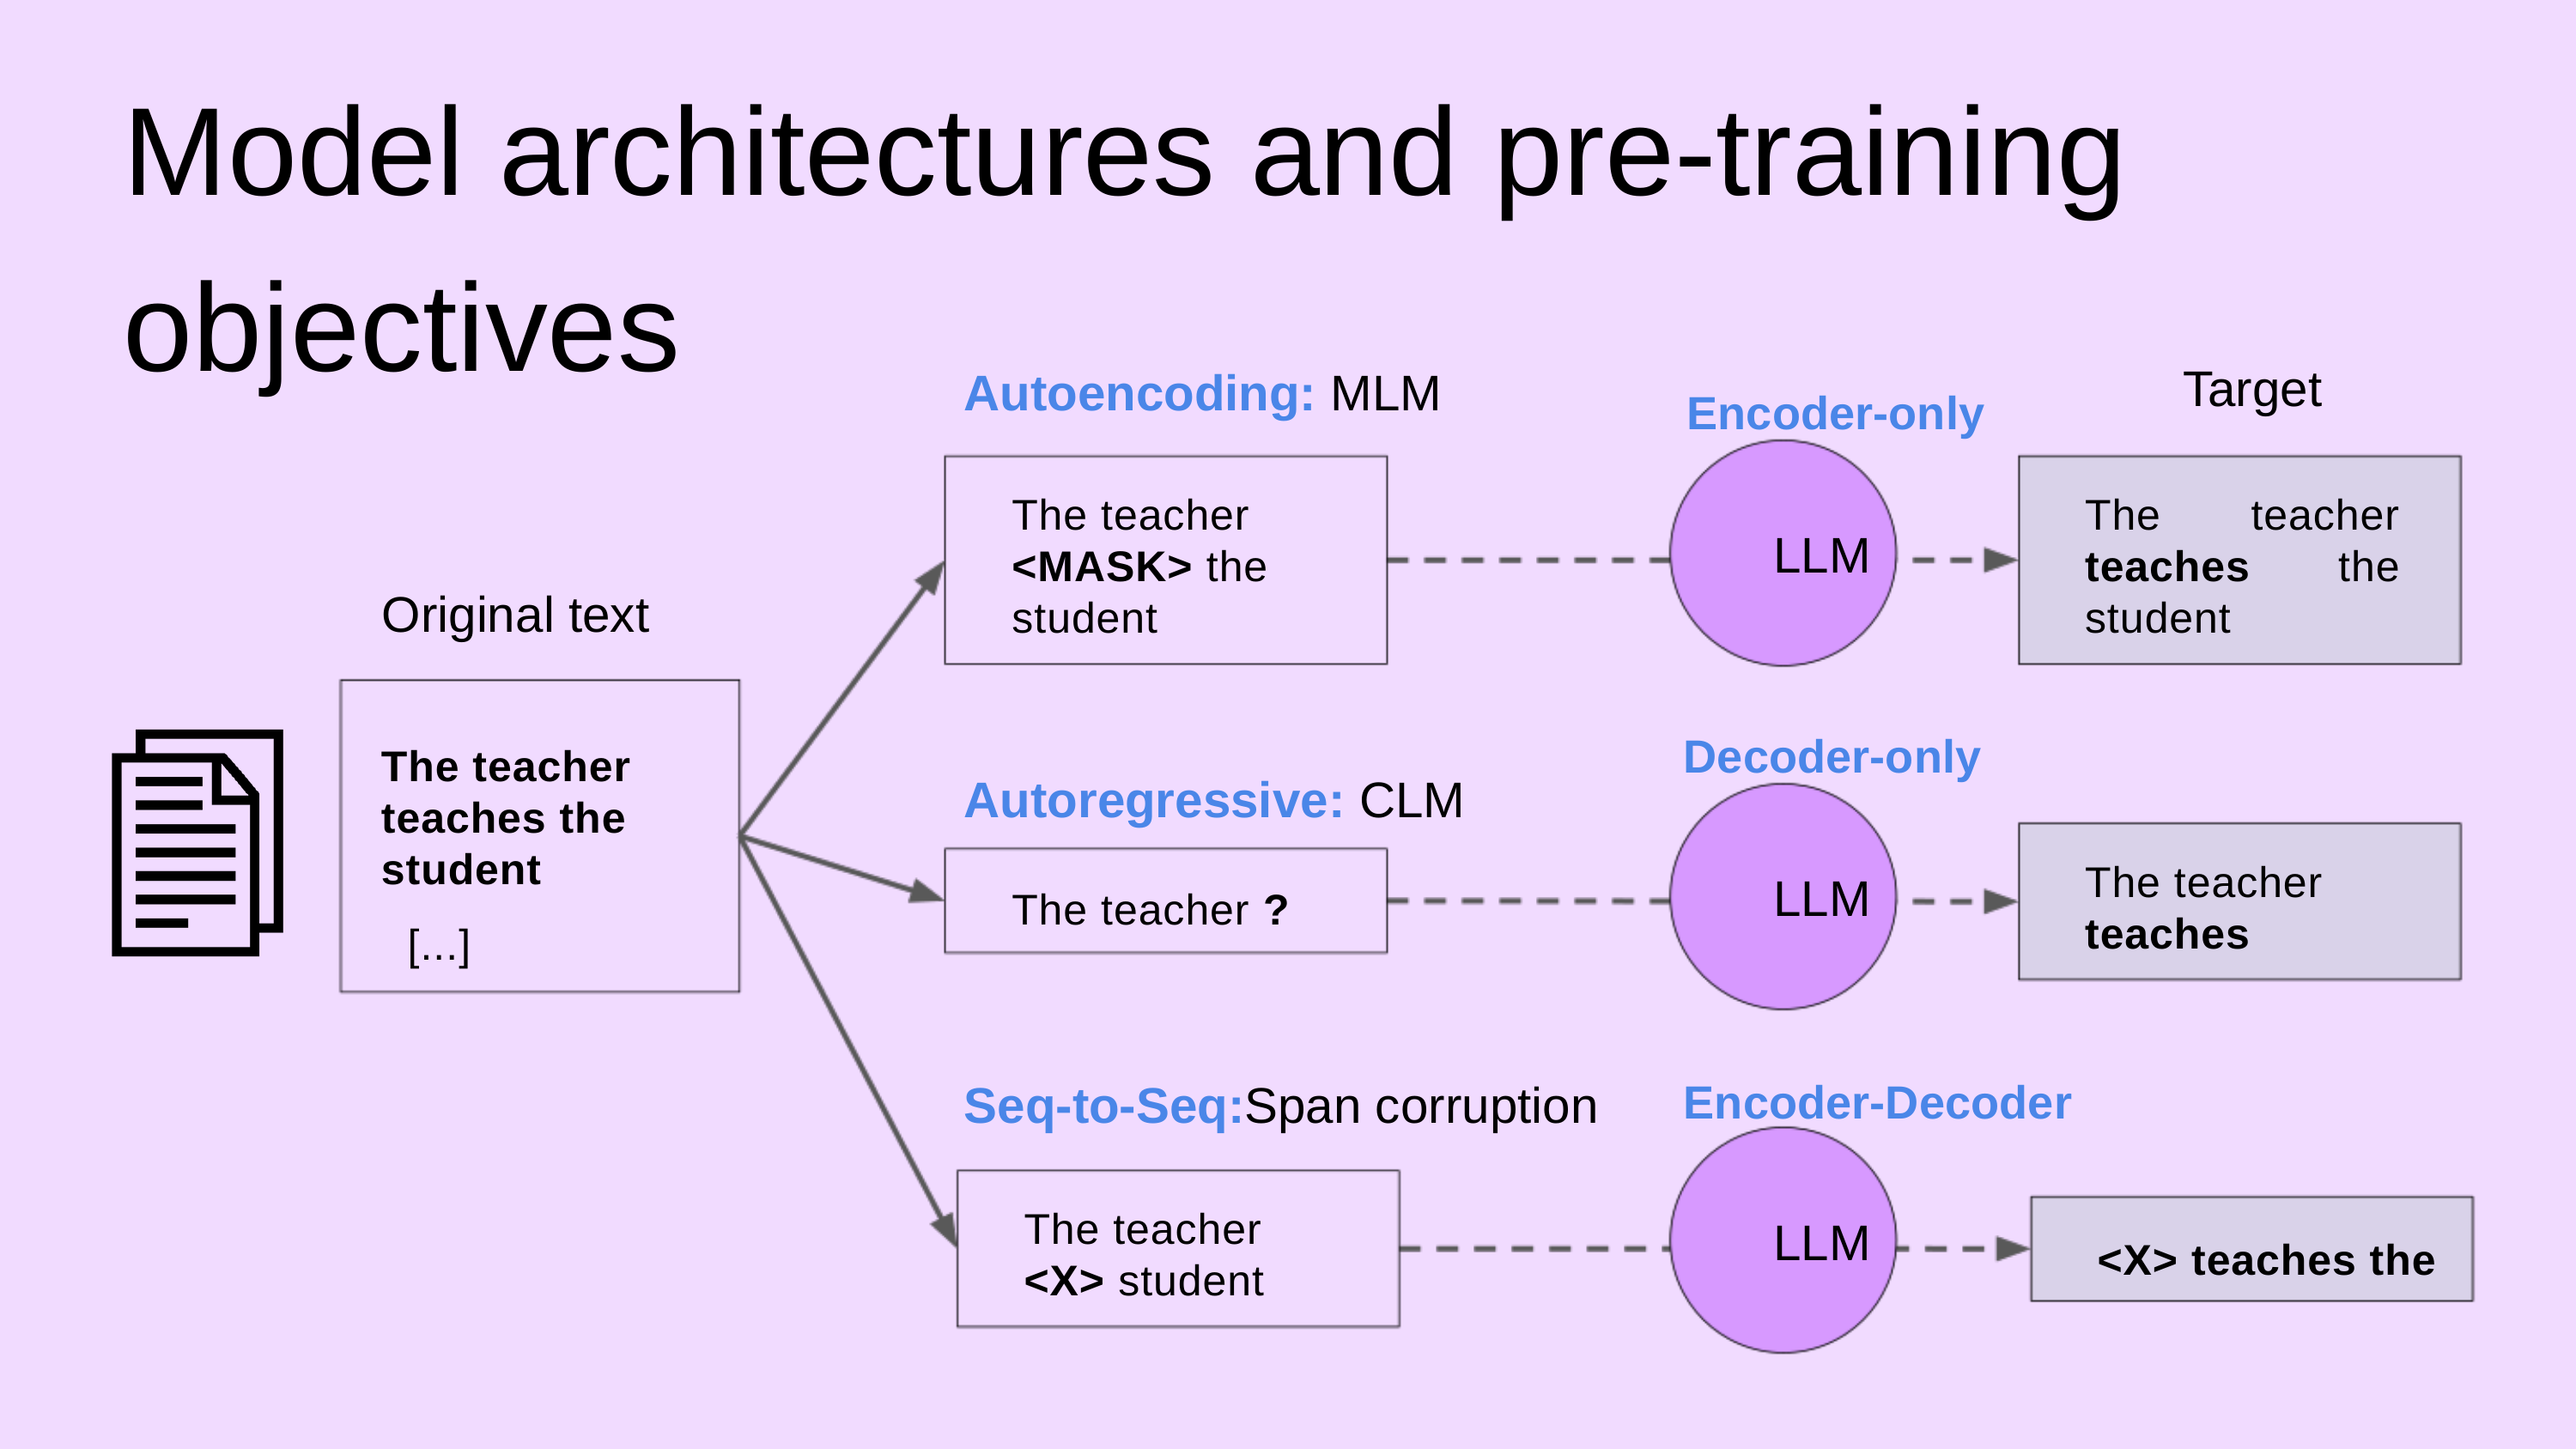

Model architectures and pre-training objectives

Target
Autoencoding: MLM
Encoder-only
The teacher <MASK> the student
The teacher teaches the student
LLM
Original text

Decoder-only

The teacher teaches the student
Autoregressive: CLM
The teacher teaches
LLM
The teacher ?
[...]
Seq-to-Seq:Span corruption
Encoder-Decoder
LLM
The teacher <X> student
<X> teaches the